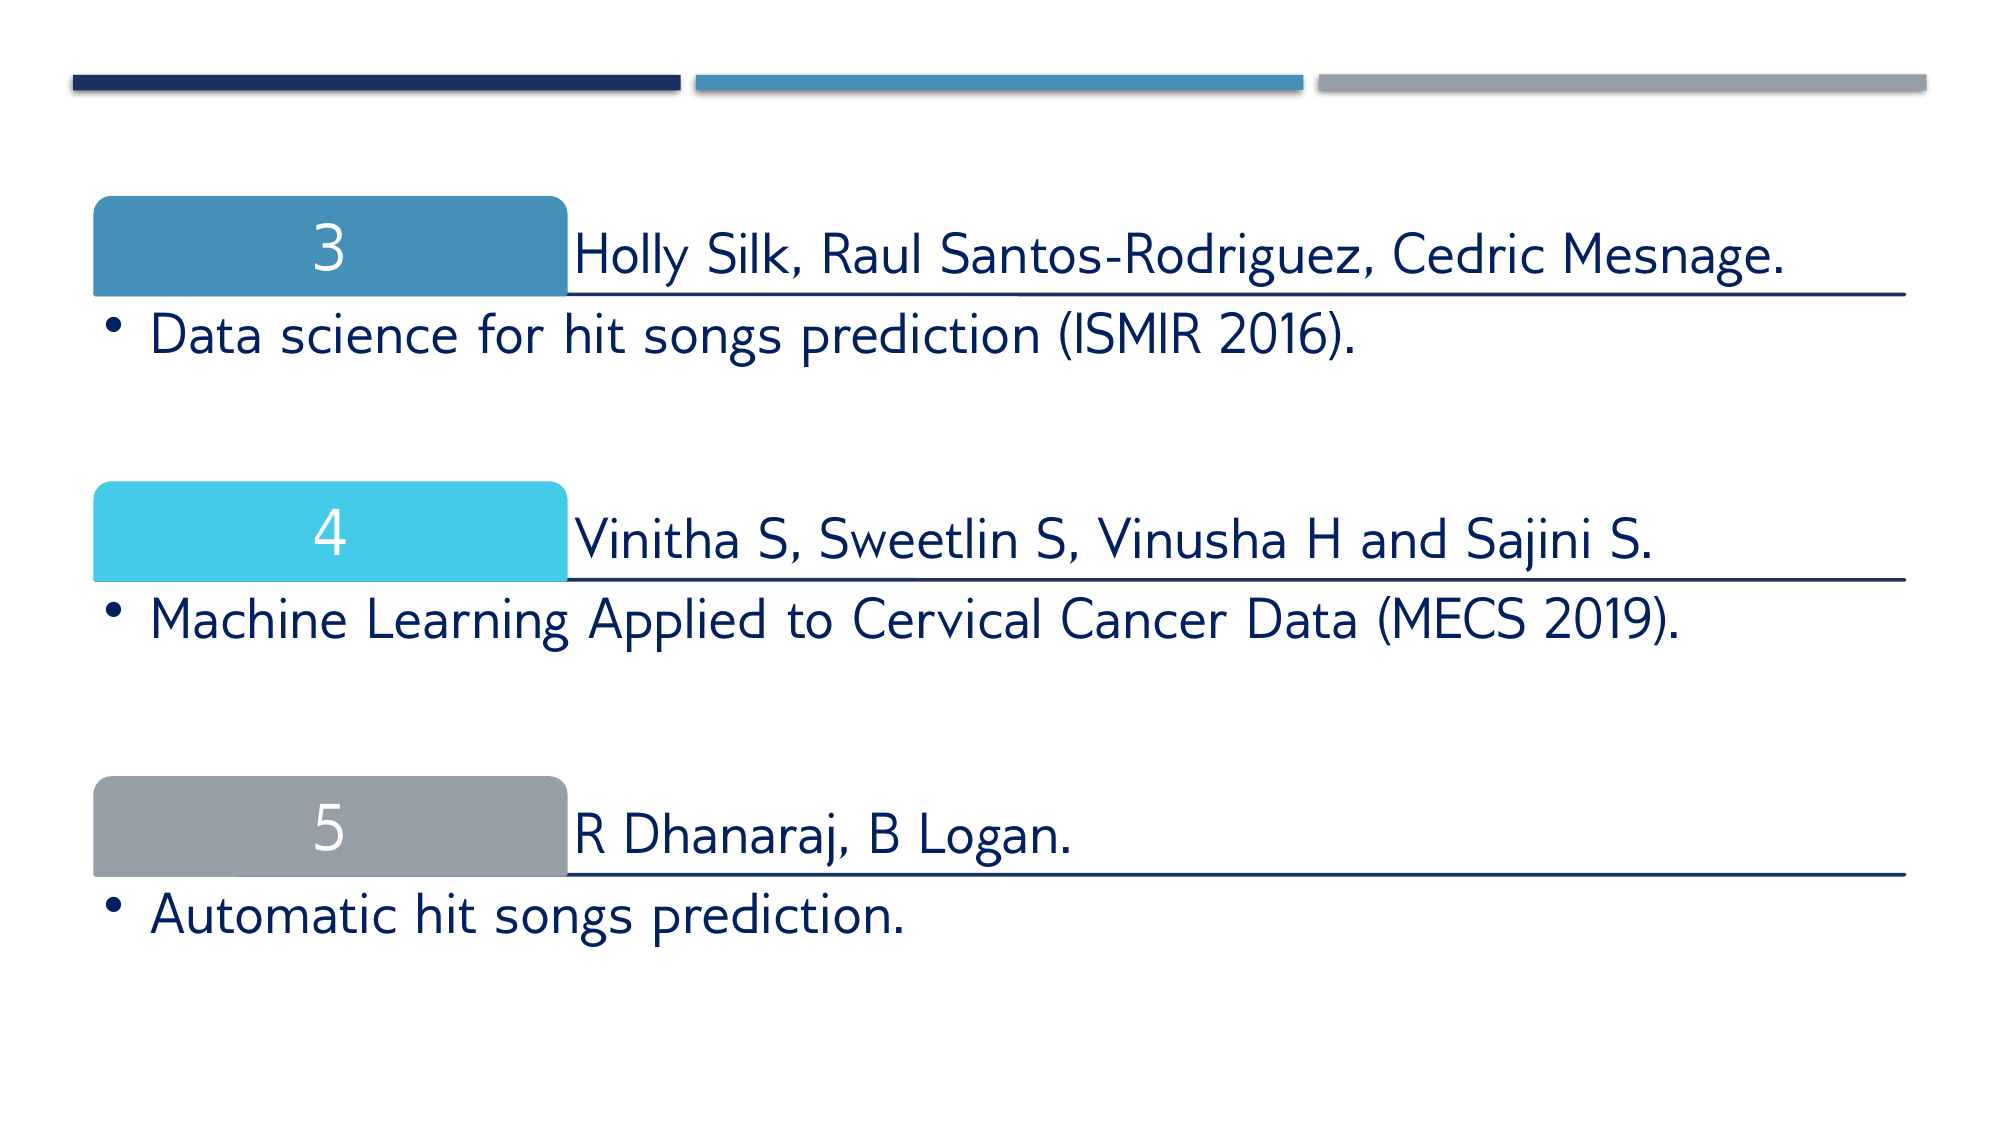

Holly Silk, Raul Santos-Rodriguez, Cedric Mesnage.
3
Data science for hit songs prediction (ISMIR 2016).
Vinitha S, Sweetlin S, Vinusha H and Sajini S.
4
Machine Learning Applied to Cervical Cancer Data (MECS 2019).
R Dhanaraj, B Logan.
5
Automatic hit songs prediction.